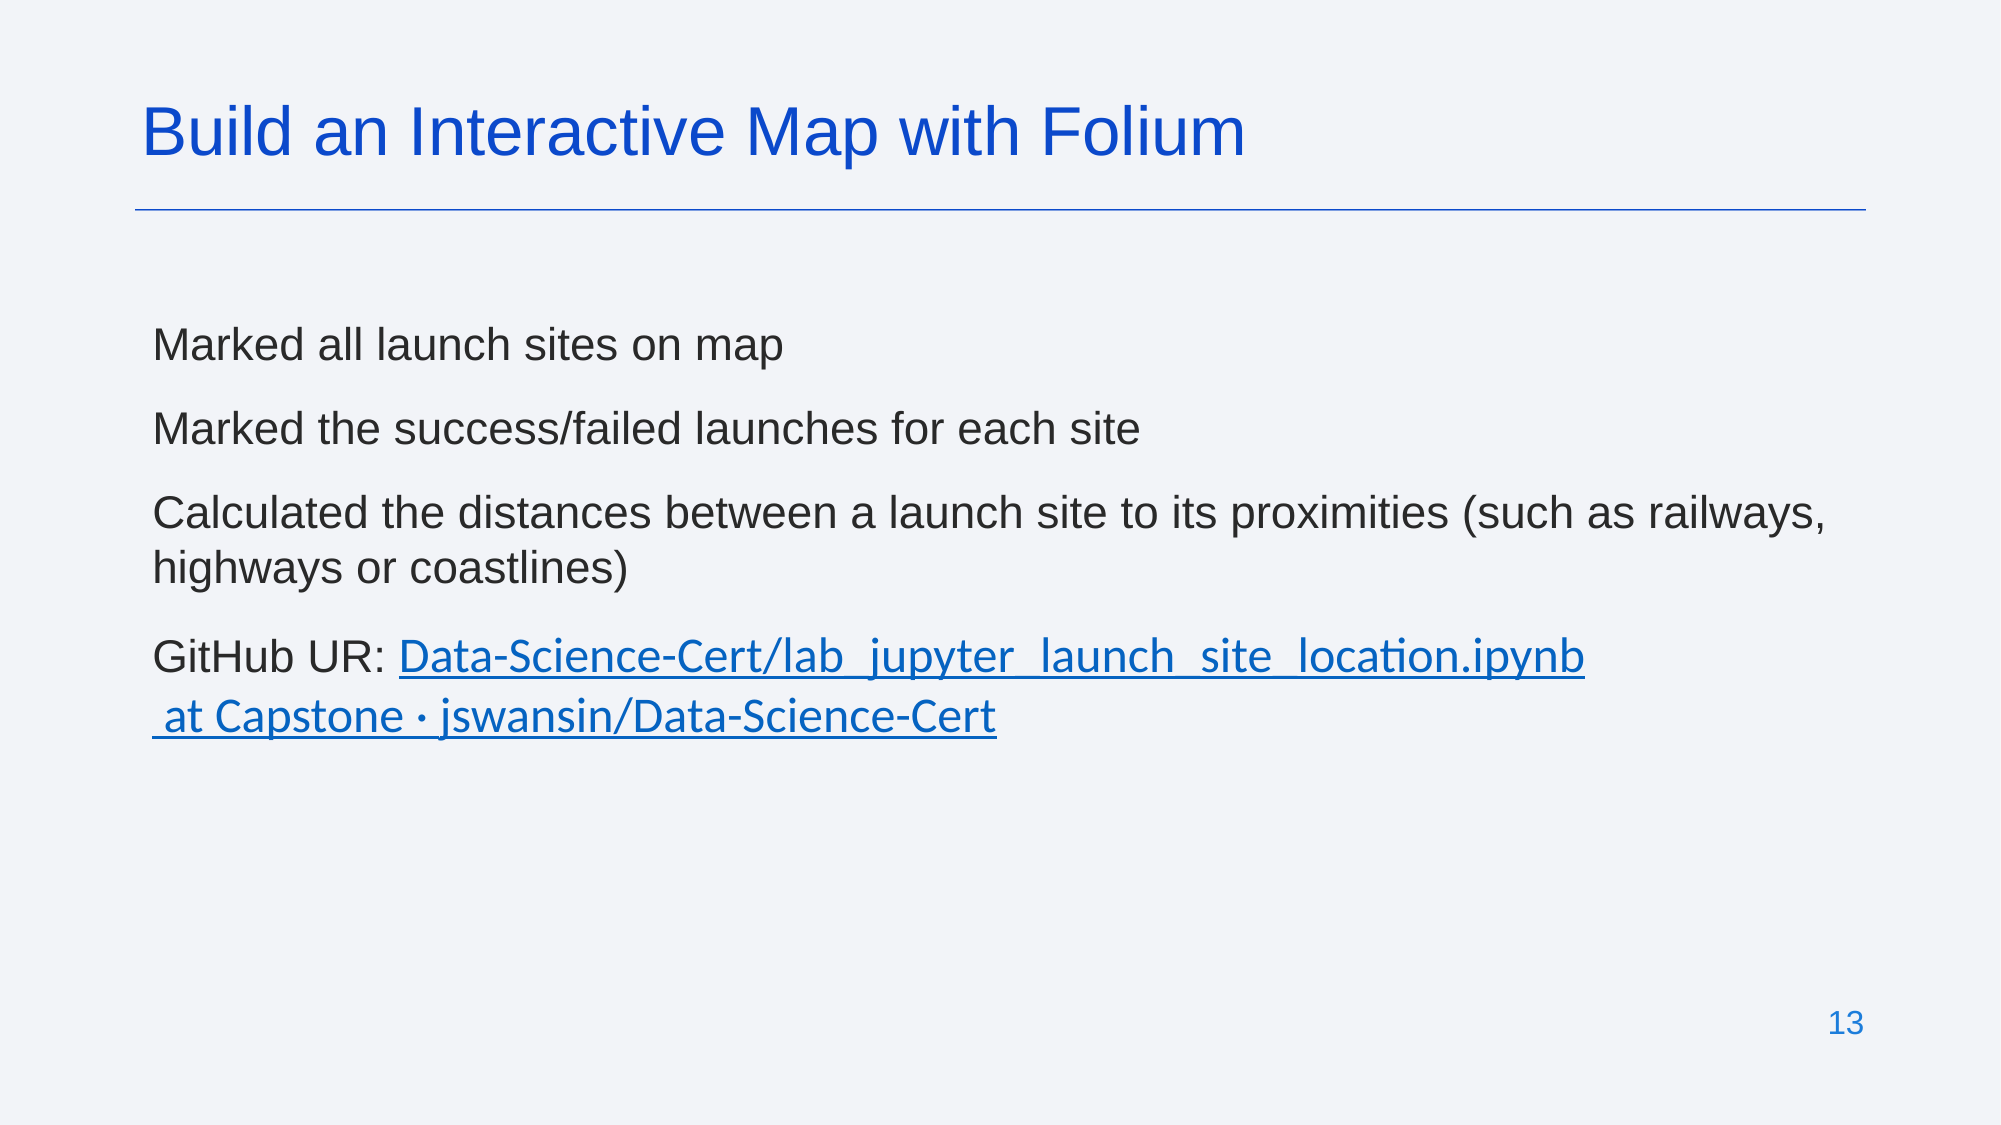

Build an Interactive Map with Folium
Marked all launch sites on map
Marked the success/failed launches for each site
Calculated the distances between a launch site to its proximities (such as railways, highways or coastlines)
GitHub UR: Data-Science-Cert/lab_jupyter_launch_site_location.ipynb at Capstone · jswansin/Data-Science-Cert

13